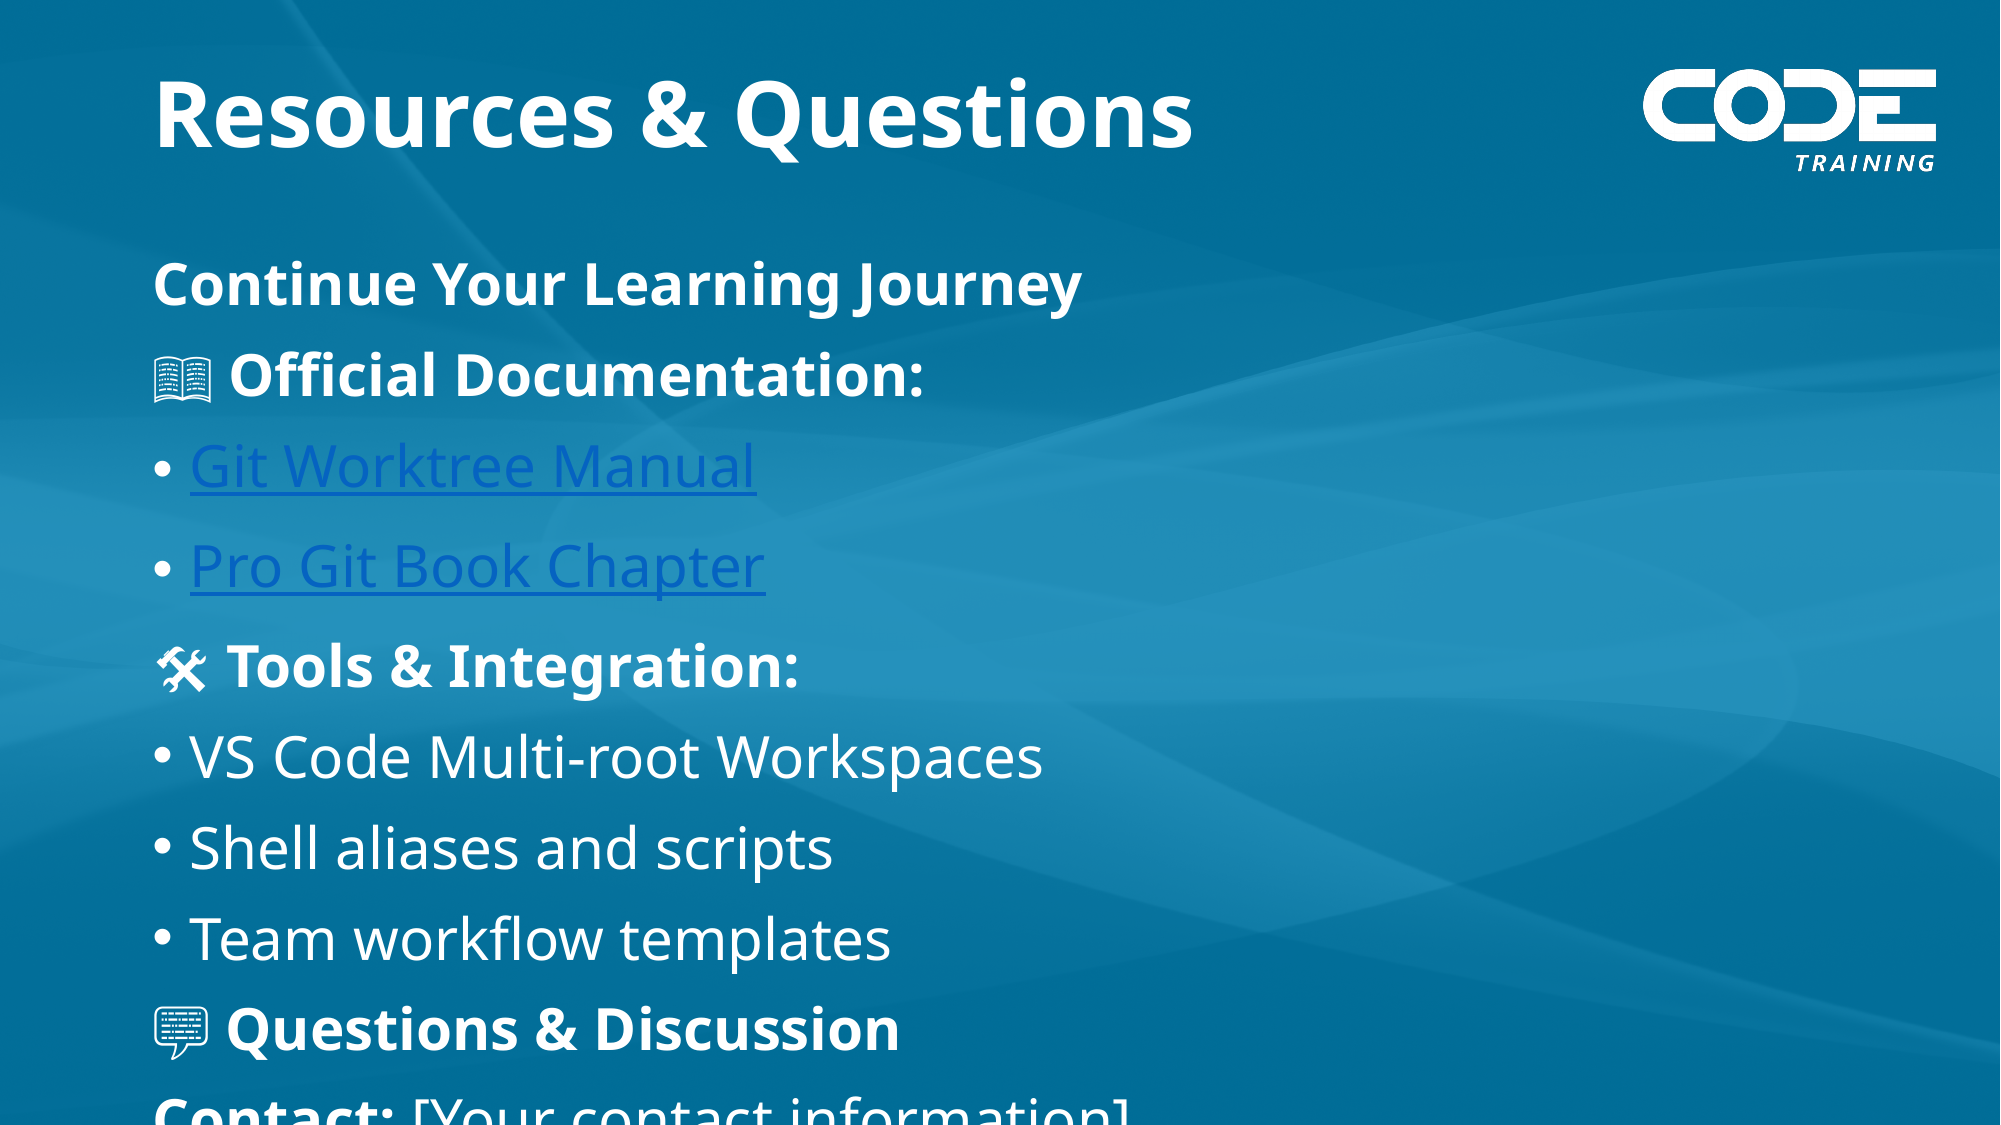

# Resources & Questions
Continue Your Learning Journey
📖 Official Documentation:
Git Worktree Manual
Pro Git Book Chapter
🛠️ Tools & Integration:
VS Code Multi-root Workspaces
Shell aliases and scripts
Team workflow templates
💬 Questions & Discussion
Contact: [Your contact information]